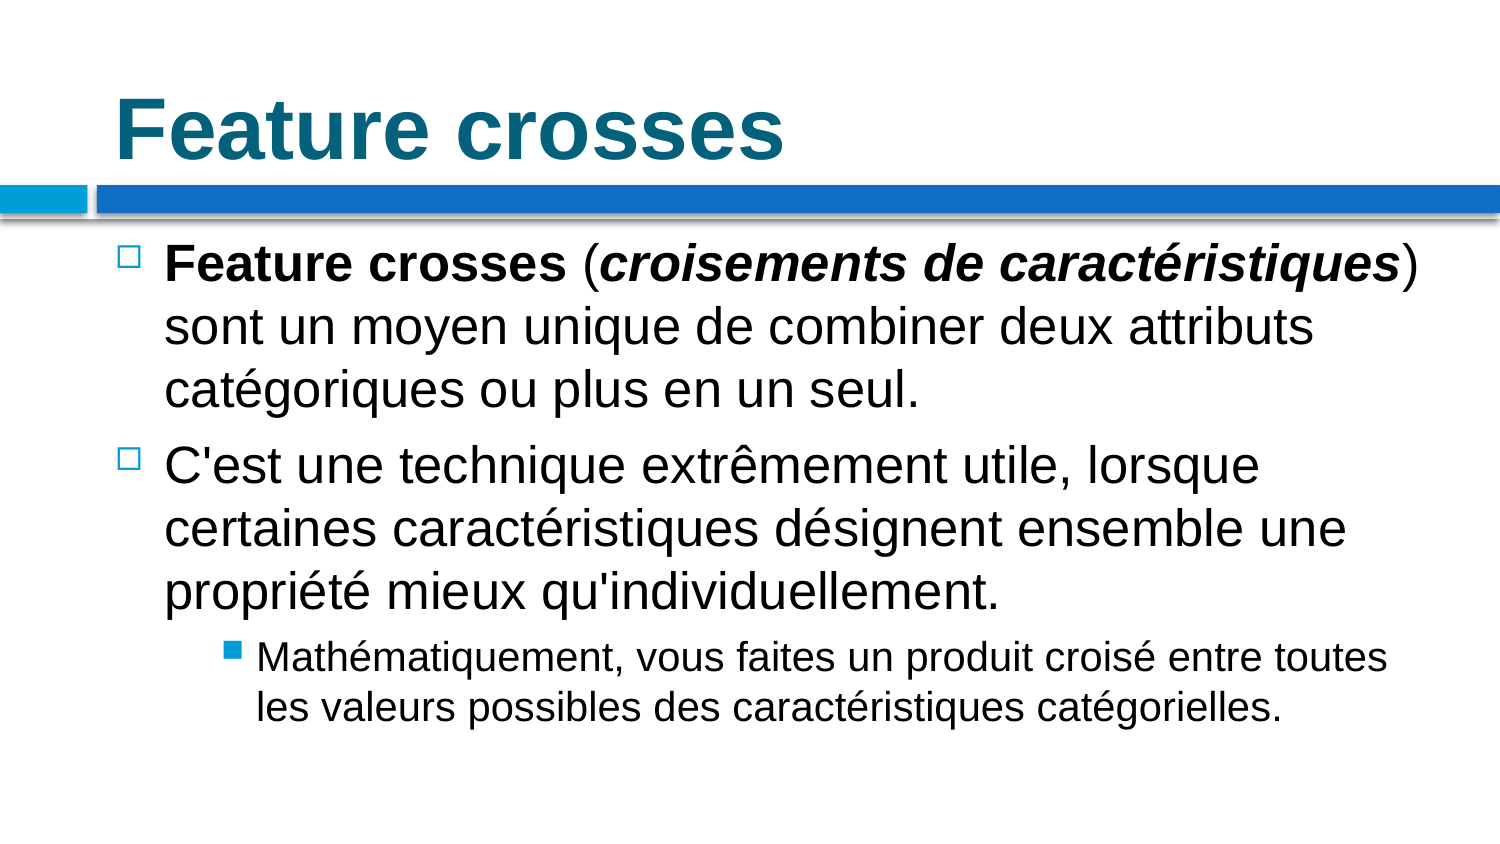

# Feature crosses
Feature crosses (croisements de caractéristiques) sont un moyen unique de combiner deux attributs catégoriques ou plus en un seul.
C'est une technique extrêmement utile, lorsque certaines caractéristiques désignent ensemble une propriété mieux qu'individuellement.
Mathématiquement, vous faites un produit croisé entre toutes les valeurs possibles des caractéristiques catégorielles.